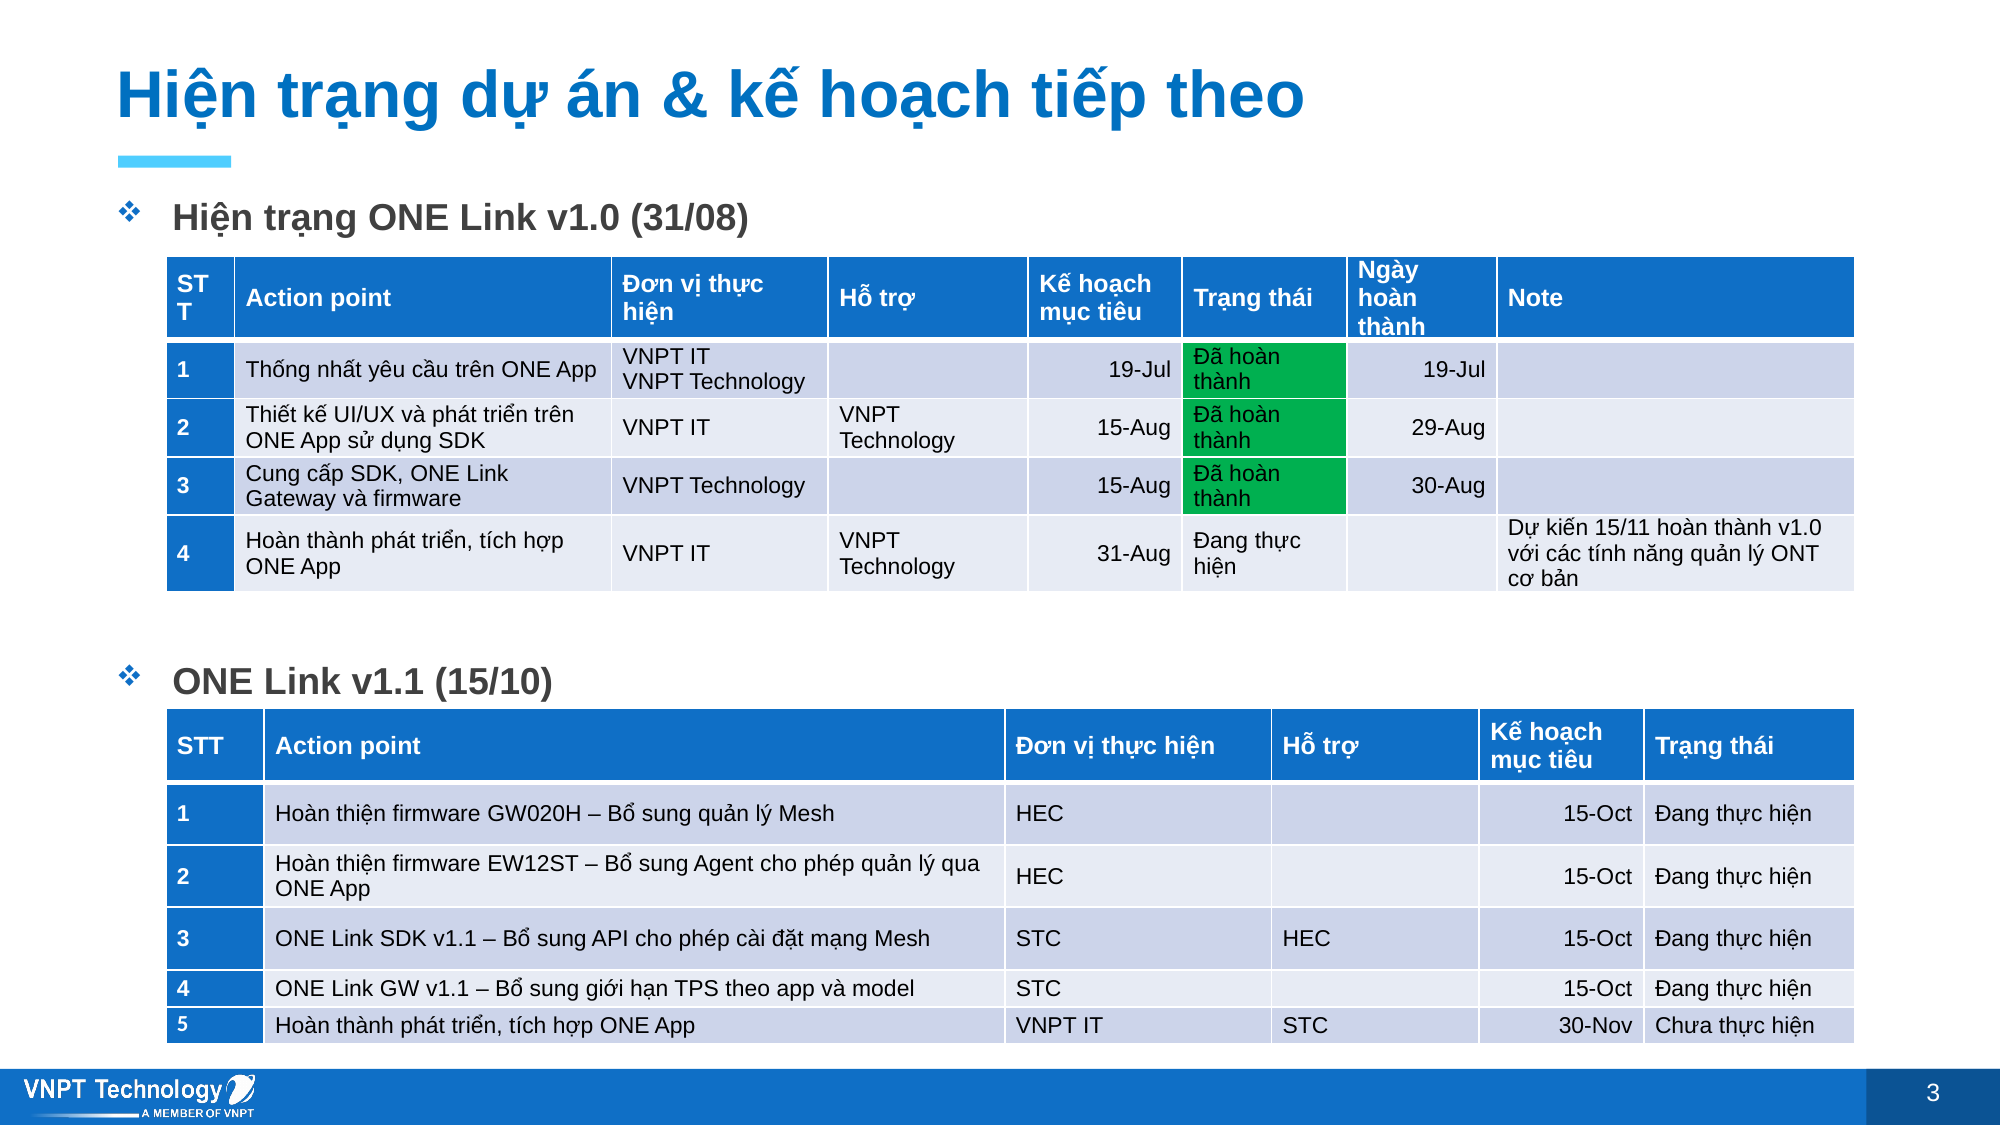

# Hiện trạng dự án & kế hoạch tiếp theo
Hiện trạng ONE Link v1.0 (31/08)

ONE Link v1.1 (15/10)

| STT | Action point | Đơn vị thực hiện | Hỗ trợ | Kế hoạch mục tiêu | Trạng thái | Ngày hoàn thành | Note |
| --- | --- | --- | --- | --- | --- | --- | --- |
| 1 | Thống nhất yêu cầu trên ONE App | VNPT IT VNPT Technology |  | 19-Jul | Đã hoàn thành | 19-Jul |  |
| 2 | Thiết kế UI/UX và phát triển trên ONE App sử dụng SDK | VNPT IT | VNPT Technology | 15-Aug | Đã hoàn thành | 29-Aug |  |
| 3 | Cung cấp SDK, ONE Link Gateway và firmware | VNPT Technology |  | 15-Aug | Đã hoàn thành | 30-Aug |  |
| 4 | Hoàn thành phát triển, tích hợp ONE App | VNPT IT | VNPT Technology | 31-Aug | Đang thực hiện |  | Dự kiến 15/11 hoàn thành v1.0 với các tính năng quản lý ONT cơ bản |
| STT | Action point | Đơn vị thực hiện | Hỗ trợ | Kế hoạch mục tiêu | Trạng thái |
| --- | --- | --- | --- | --- | --- |
| 1 | Hoàn thiện firmware GW020H – Bổ sung quản lý Mesh | HEC |  | 15-Oct | Đang thực hiện |
| 2 | Hoàn thiện firmware EW12ST – Bổ sung Agent cho phép quản lý qua ONE App | HEC |  | 15-Oct | Đang thực hiện |
| 3 | ONE Link SDK v1.1 – Bổ sung API cho phép cài đặt mạng Mesh | STC | HEC | 15-Oct | Đang thực hiện |
| 4 | ONE Link GW v1.1 – Bổ sung giới hạn TPS theo app và model | STC |  | 15-Oct | Đang thực hiện |
| 5 | Hoàn thành phát triển, tích hợp ONE App | VNPT IT | STC | 30-Nov | Chưa thực hiện |
3